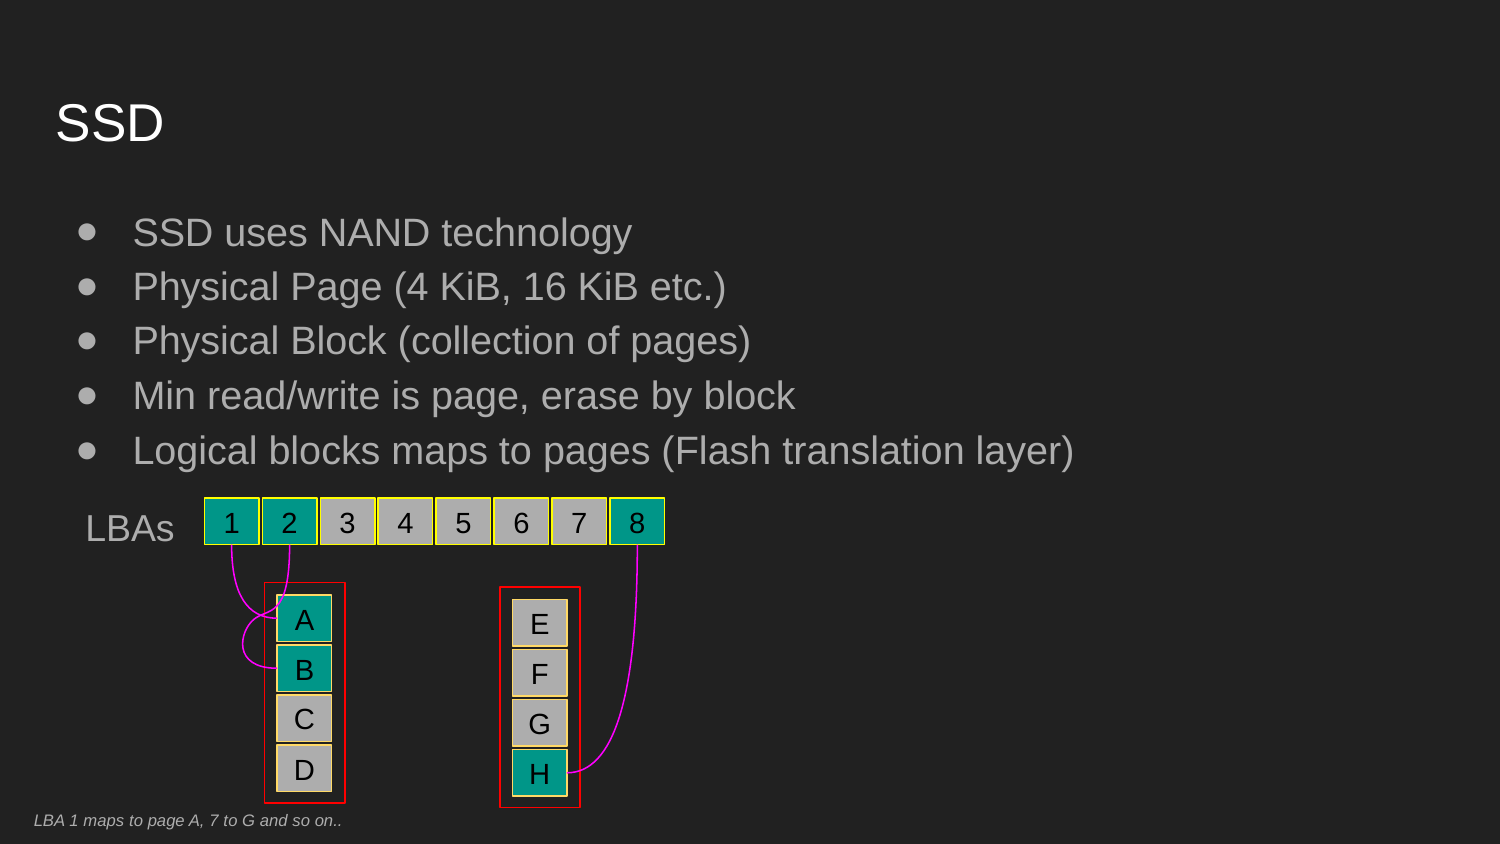

# SSD
SSD uses NAND technology
Physical Page (4 KiB, 16 KiB etc.)
Physical Block (collection of pages)
Min read/write is page, erase by block
Logical blocks maps to pages (Flash translation layer)
LBAs
1
2
3
4
5
6
7
8

A
E
B
F
C
G
D
H
LBA 1 maps to page A, 7 to G and so on..